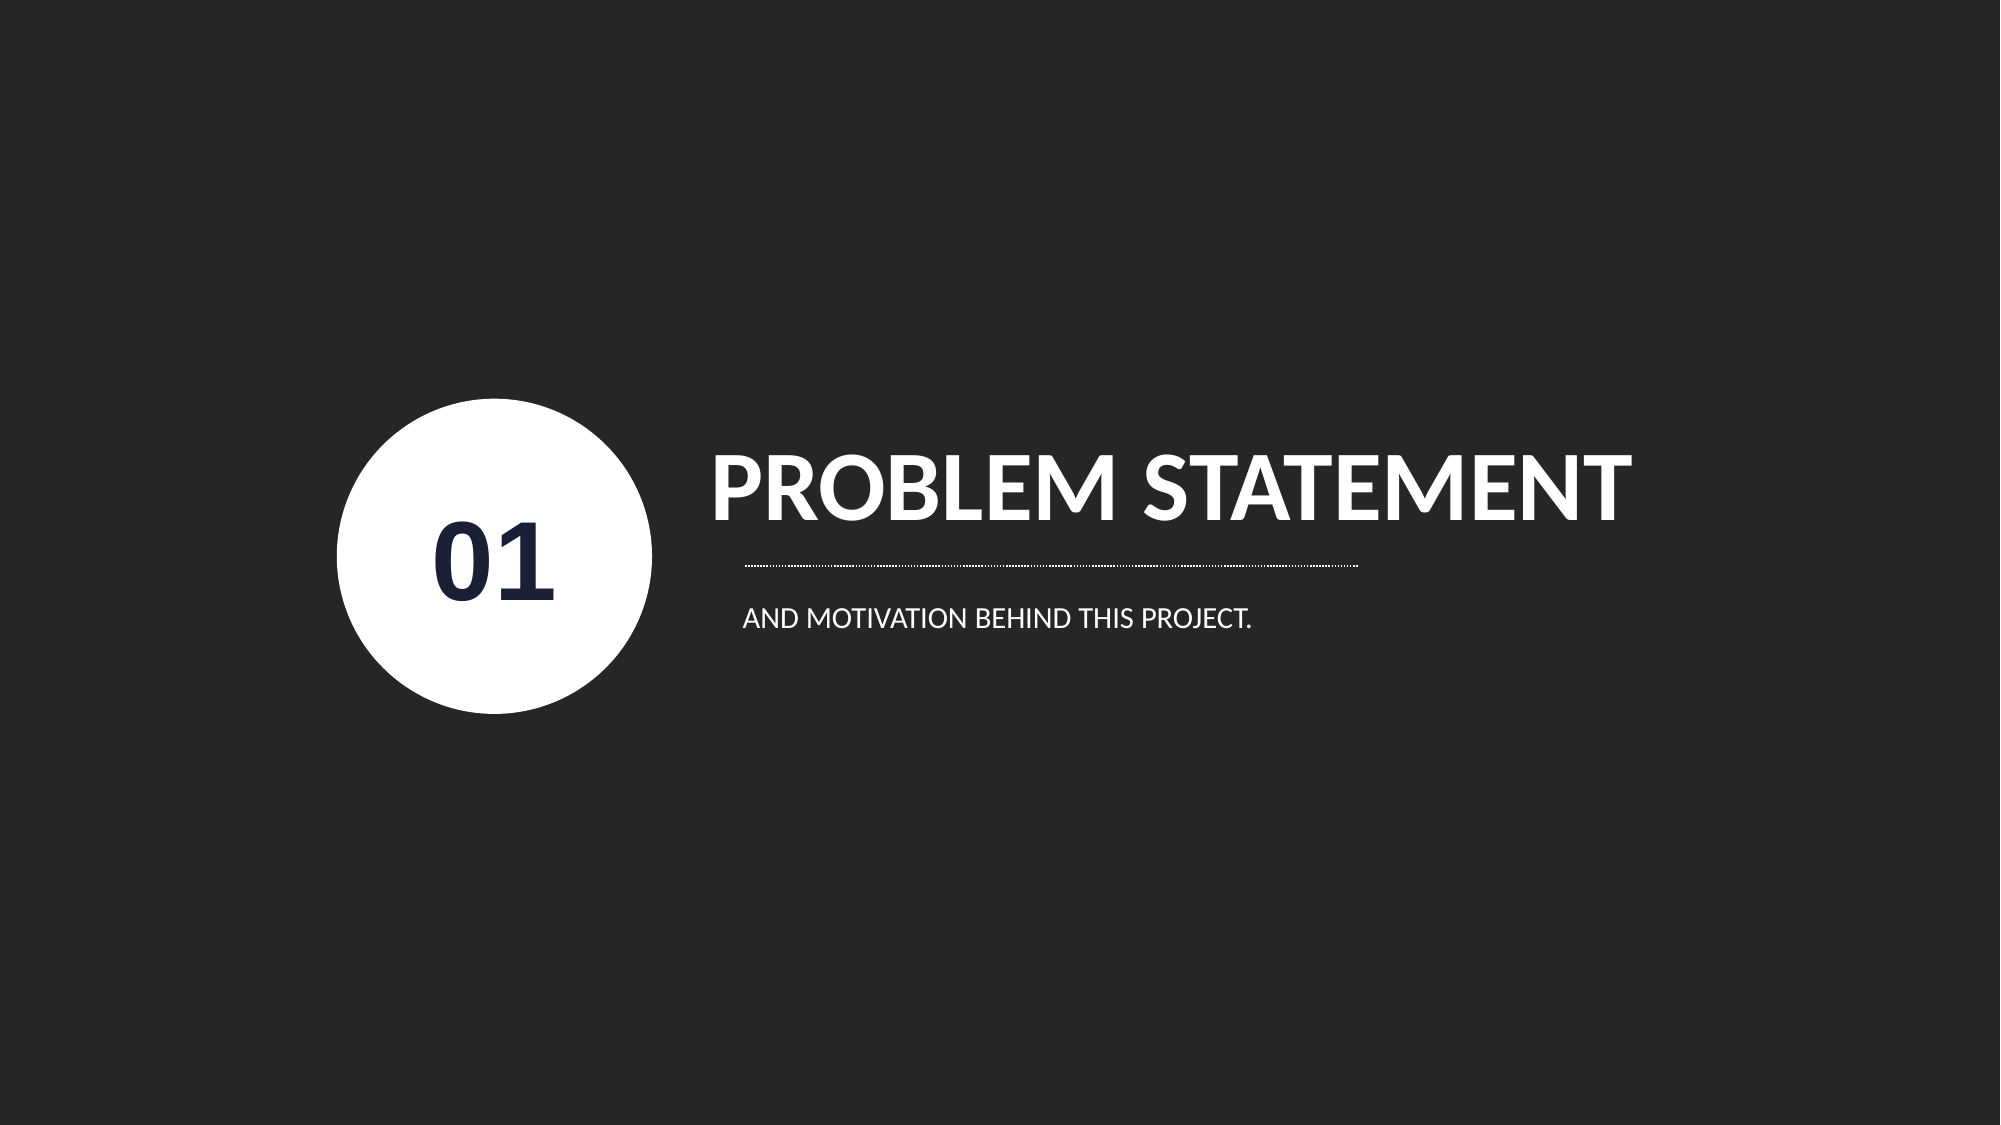

PROBLEM STATEMENT

01
AND MOTIVATION BEHIND THIS PROJECT.